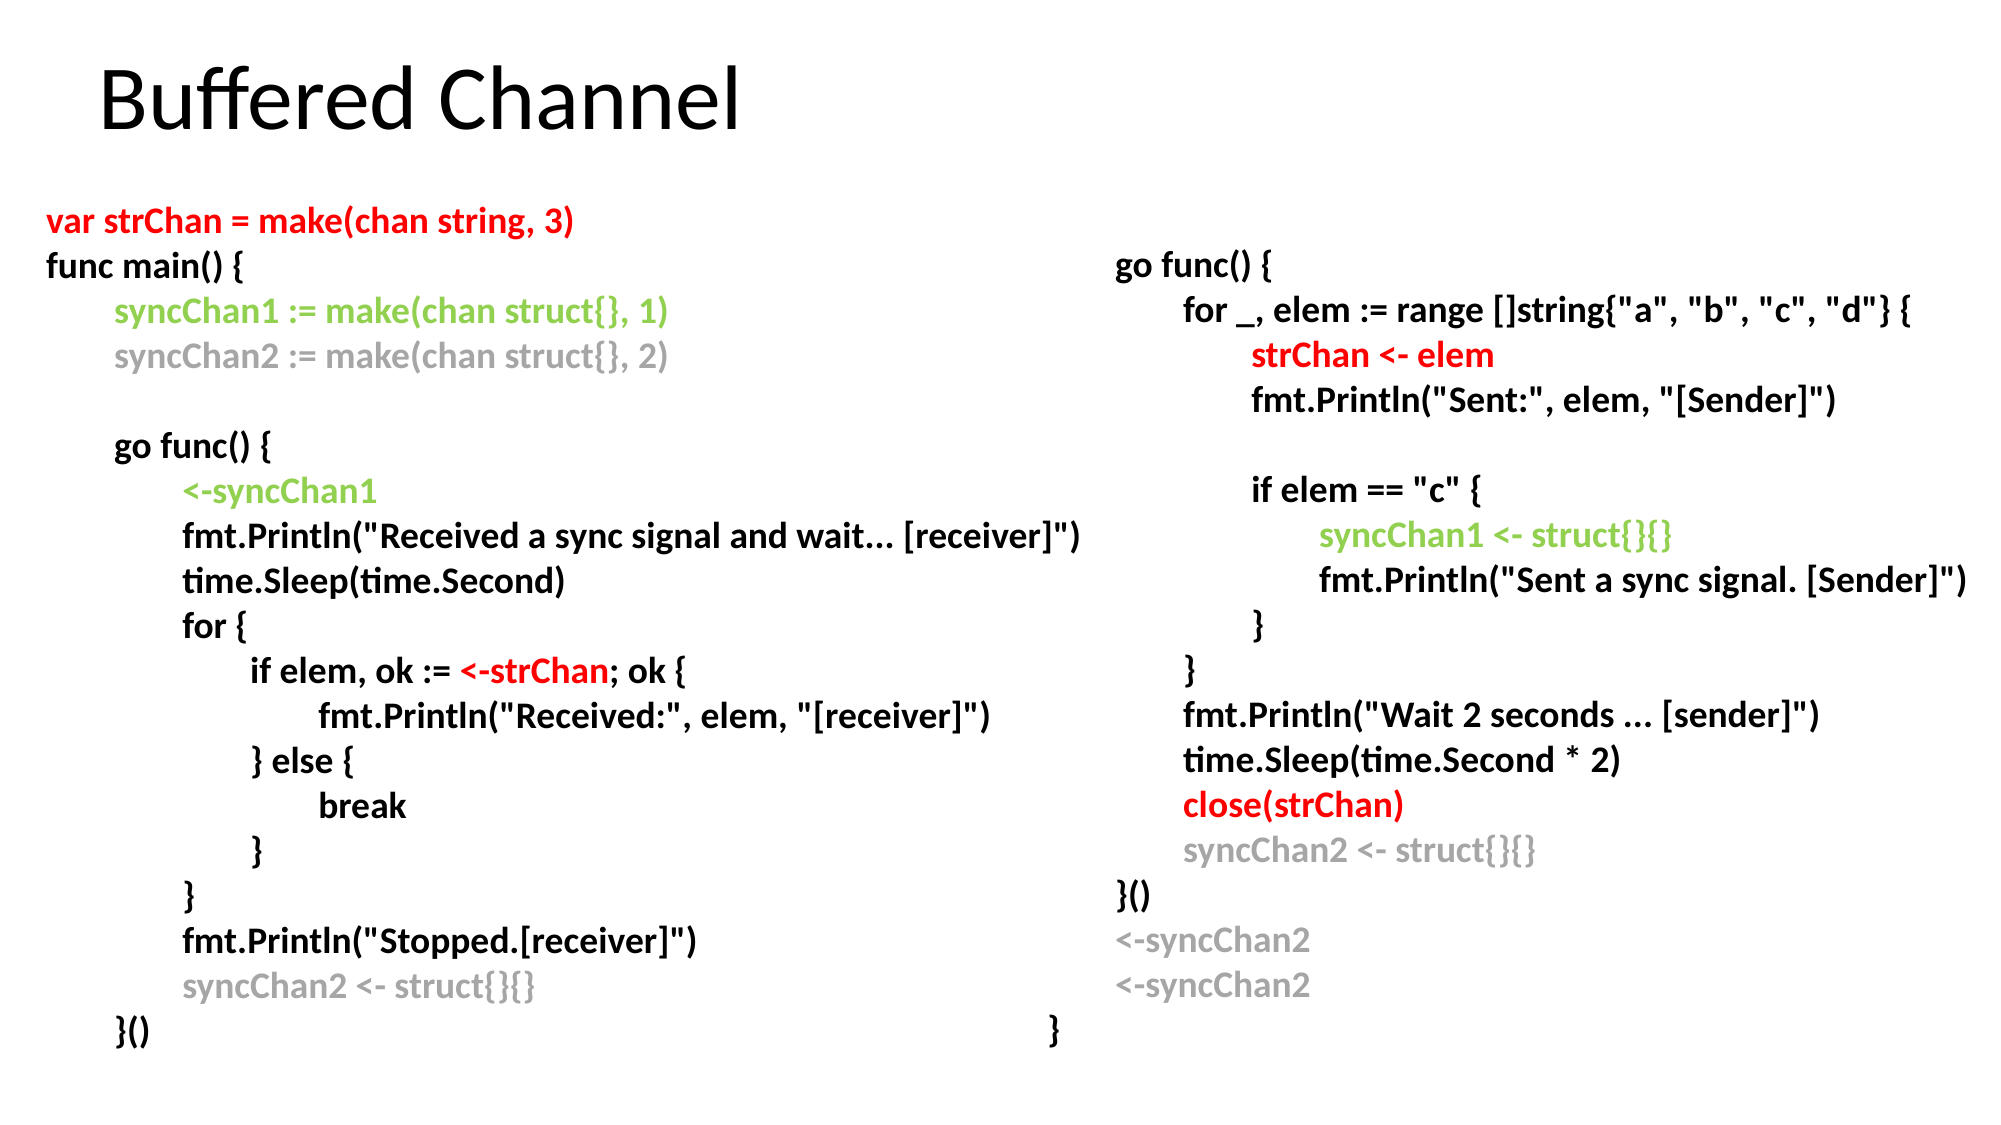

# Buffered Channel

        go func() {
                for _, elem := range []string{"a", "b", "c", "d"} {
                        strChan <- elem
                        fmt.Println("Sent:", elem, "[Sender]")

                        if elem == "c" {
                                syncChan1 <- struct{}{}
                                fmt.Println("Sent a sync signal. [Sender]")
                        }
                }
                fmt.Println("Wait 2 seconds ... [sender]")
                time.Sleep(time.Second * 2)
                close(strChan)
                syncChan2 <- struct{}{}
        }()
        <-syncChan2
        <-syncChan2
}
var strChan = make(chan string, 3)
func main() {
        syncChan1 := make(chan struct{}, 1)
        syncChan2 := make(chan struct{}, 2)

        go func() {
                <-syncChan1
                fmt.Println("Received a sync signal and wait... [receiver]")
                time.Sleep(time.Second)
                for {
                        if elem, ok := <-strChan; ok {
                                fmt.Println("Received:", elem, "[receiver]")
                        } else {
                                break
                        }
                }
                fmt.Println("Stopped.[receiver]")
                syncChan2 <- struct{}{}
        }()